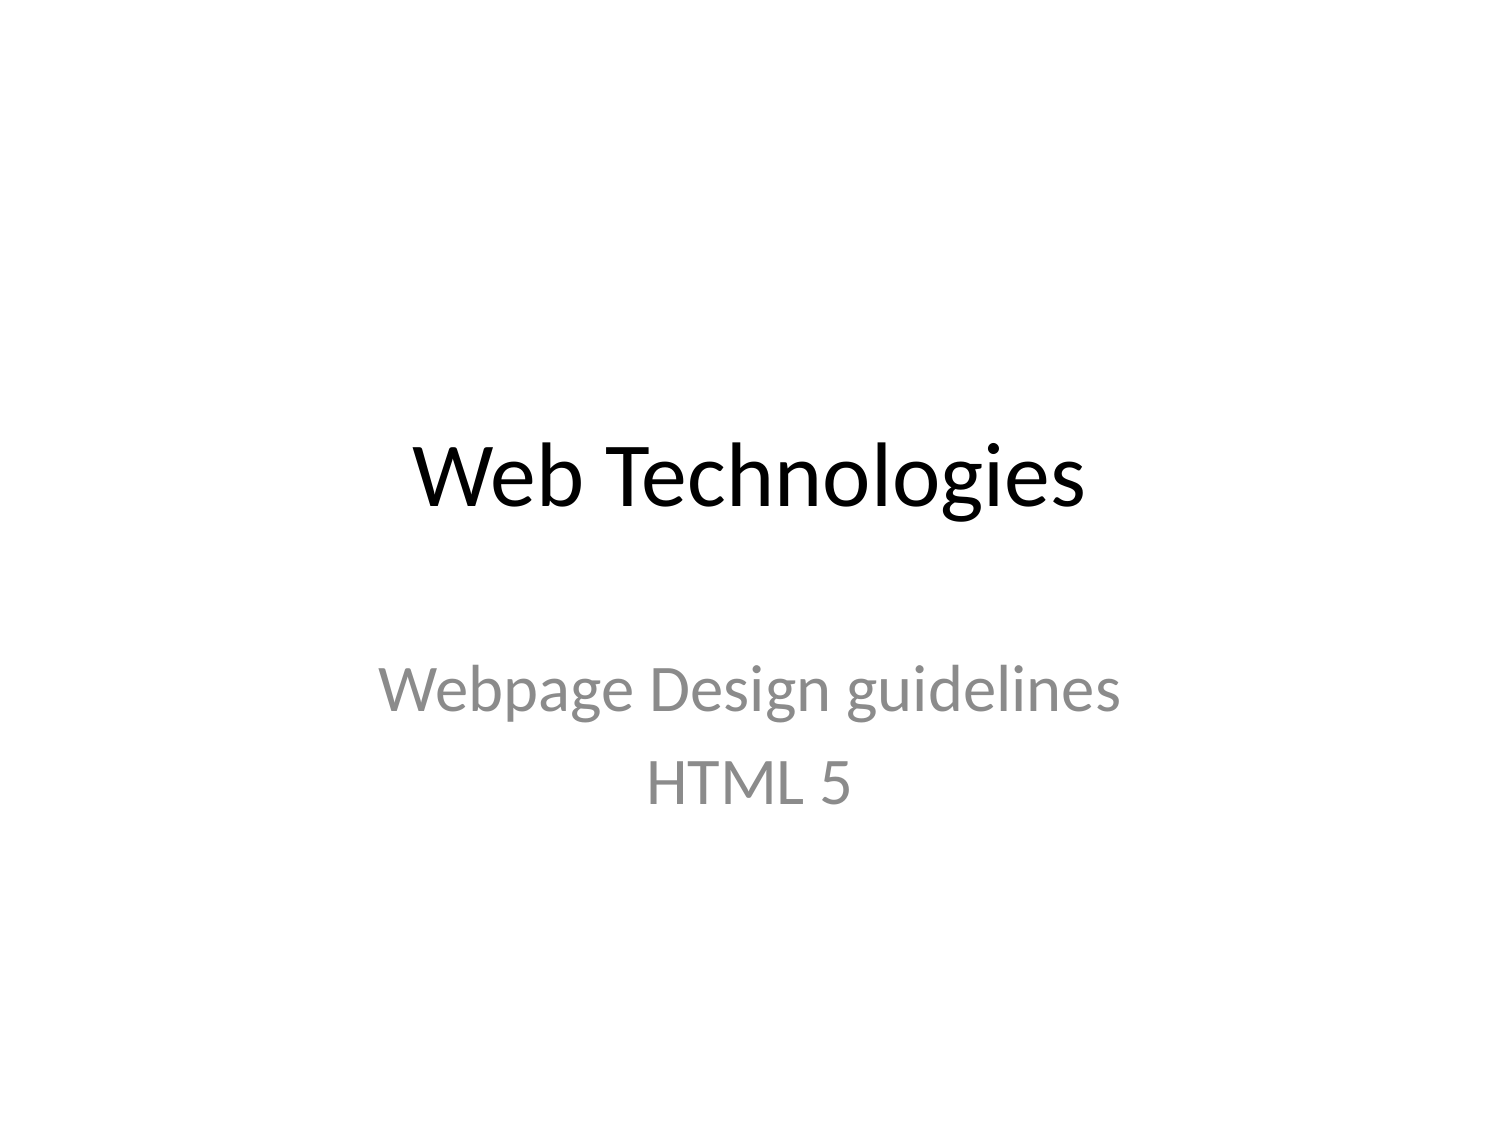

# Web Technologies
Webpage Design guidelines
HTML 5